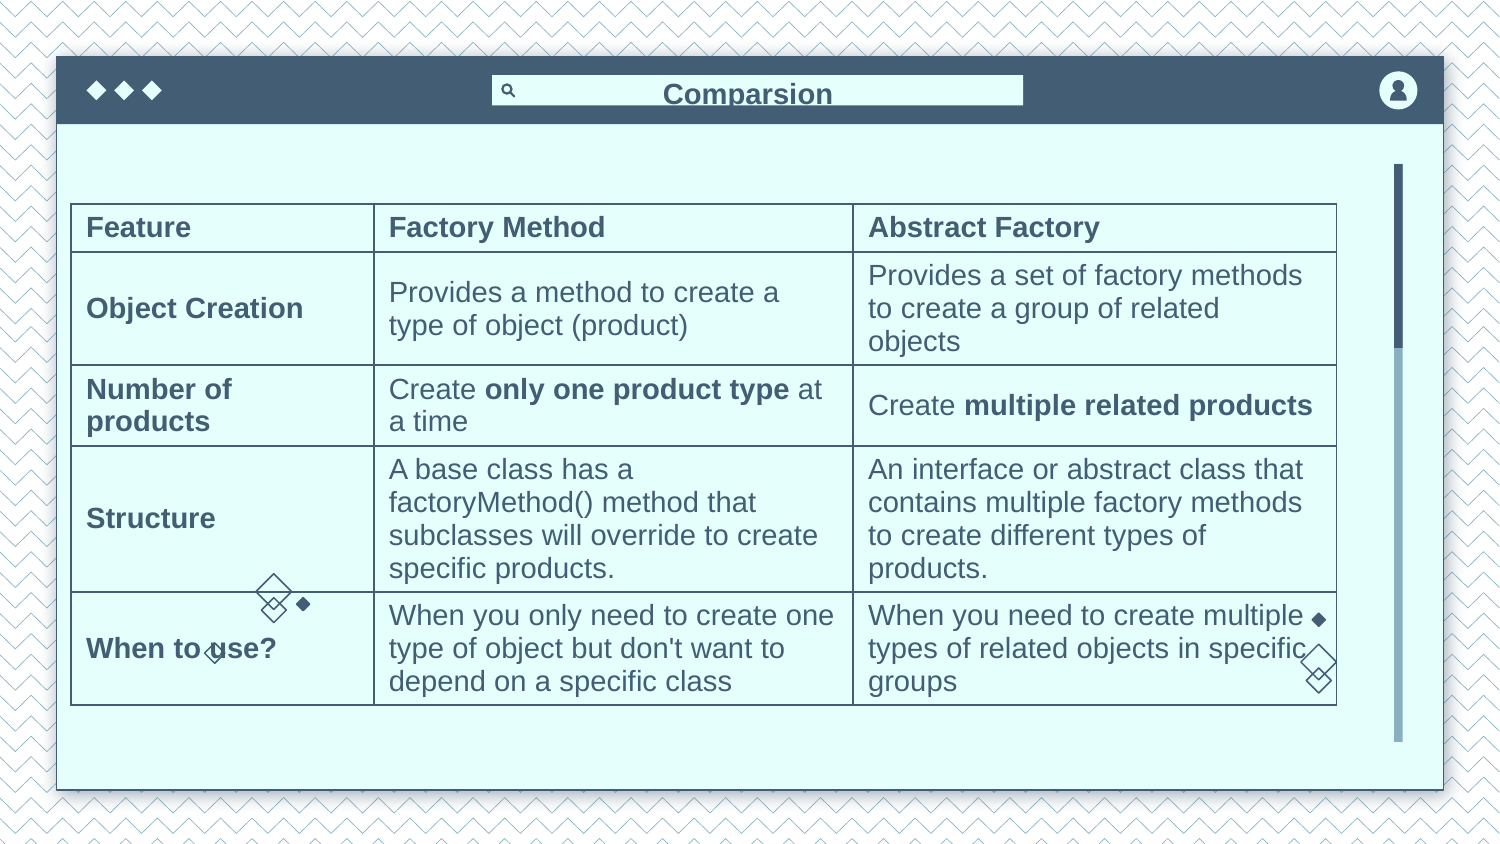

# Comparsion
| Feature | Factory Method | Abstract Factory |
| --- | --- | --- |
| Object Creation | Provides a method to create a type of object (product) | Provides a set of factory methods to create a group of related objects |
| Number of products | Create only one product type at a time | Create multiple related products |
| Structure | A base class has a factoryMethod() method that subclasses will override to create specific products. | An interface or abstract class that contains multiple factory methods to create different types of products. |
| When to use? | When you only need to create one type of object but don't want to depend on a specific class | When you need to create multiple types of related objects in specific groups |